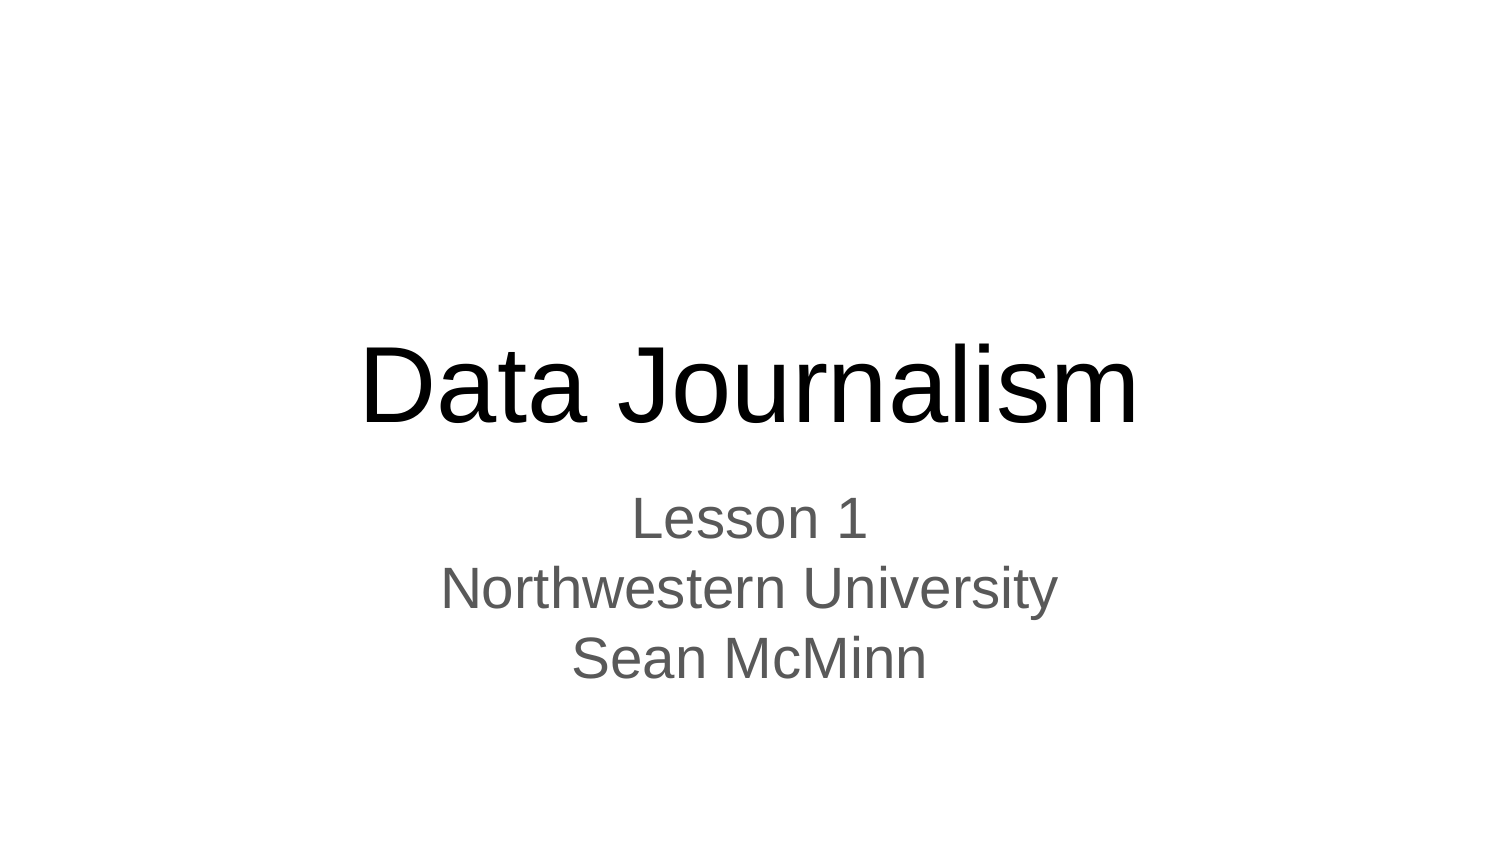

# Data Journalism
Lesson 1
Northwestern University
Sean McMinn